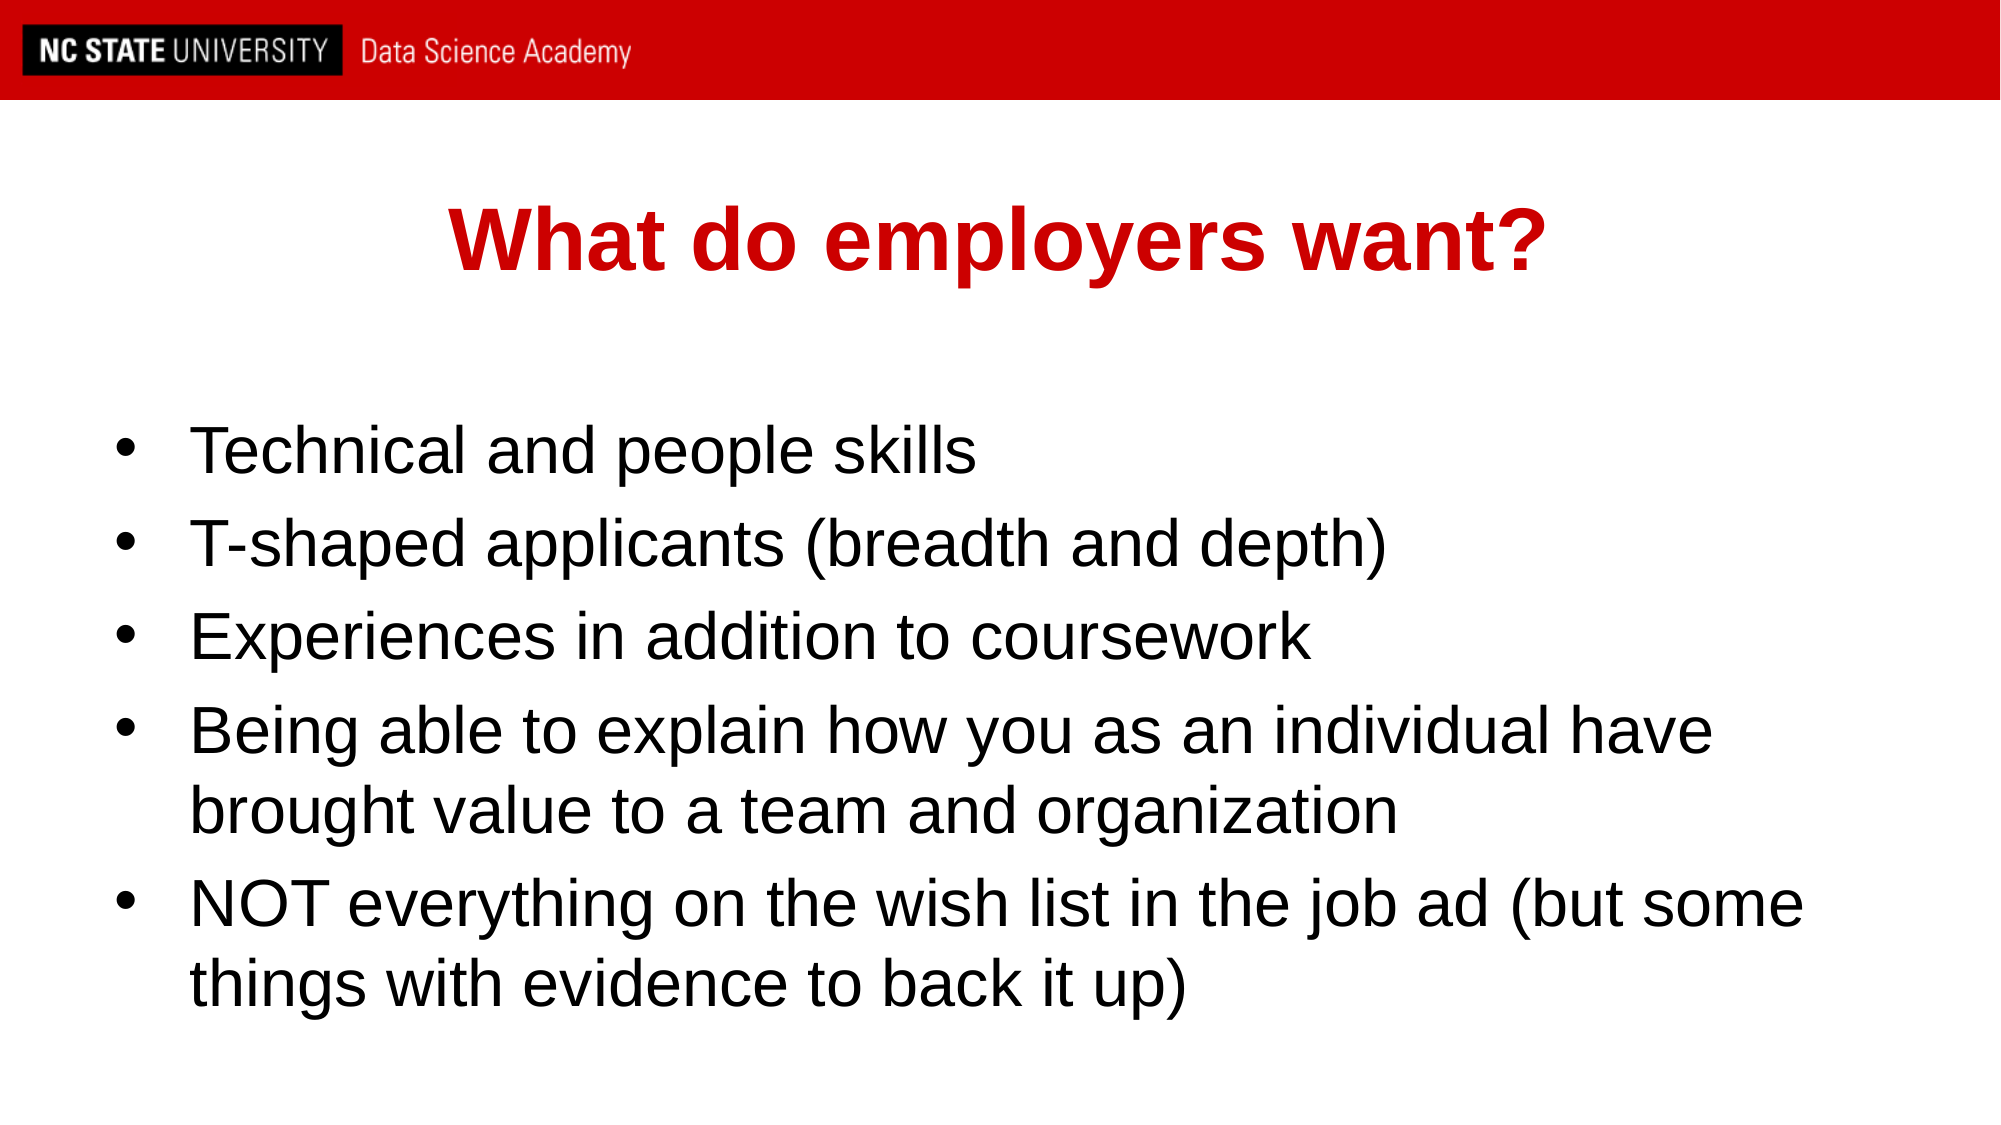

# What do employers want?
Technical and people skills
T-shaped applicants (breadth and depth)
Experiences in addition to coursework
Being able to explain how you as an individual have brought value to a team and organization
NOT everything on the wish list in the job ad (but some things with evidence to back it up)